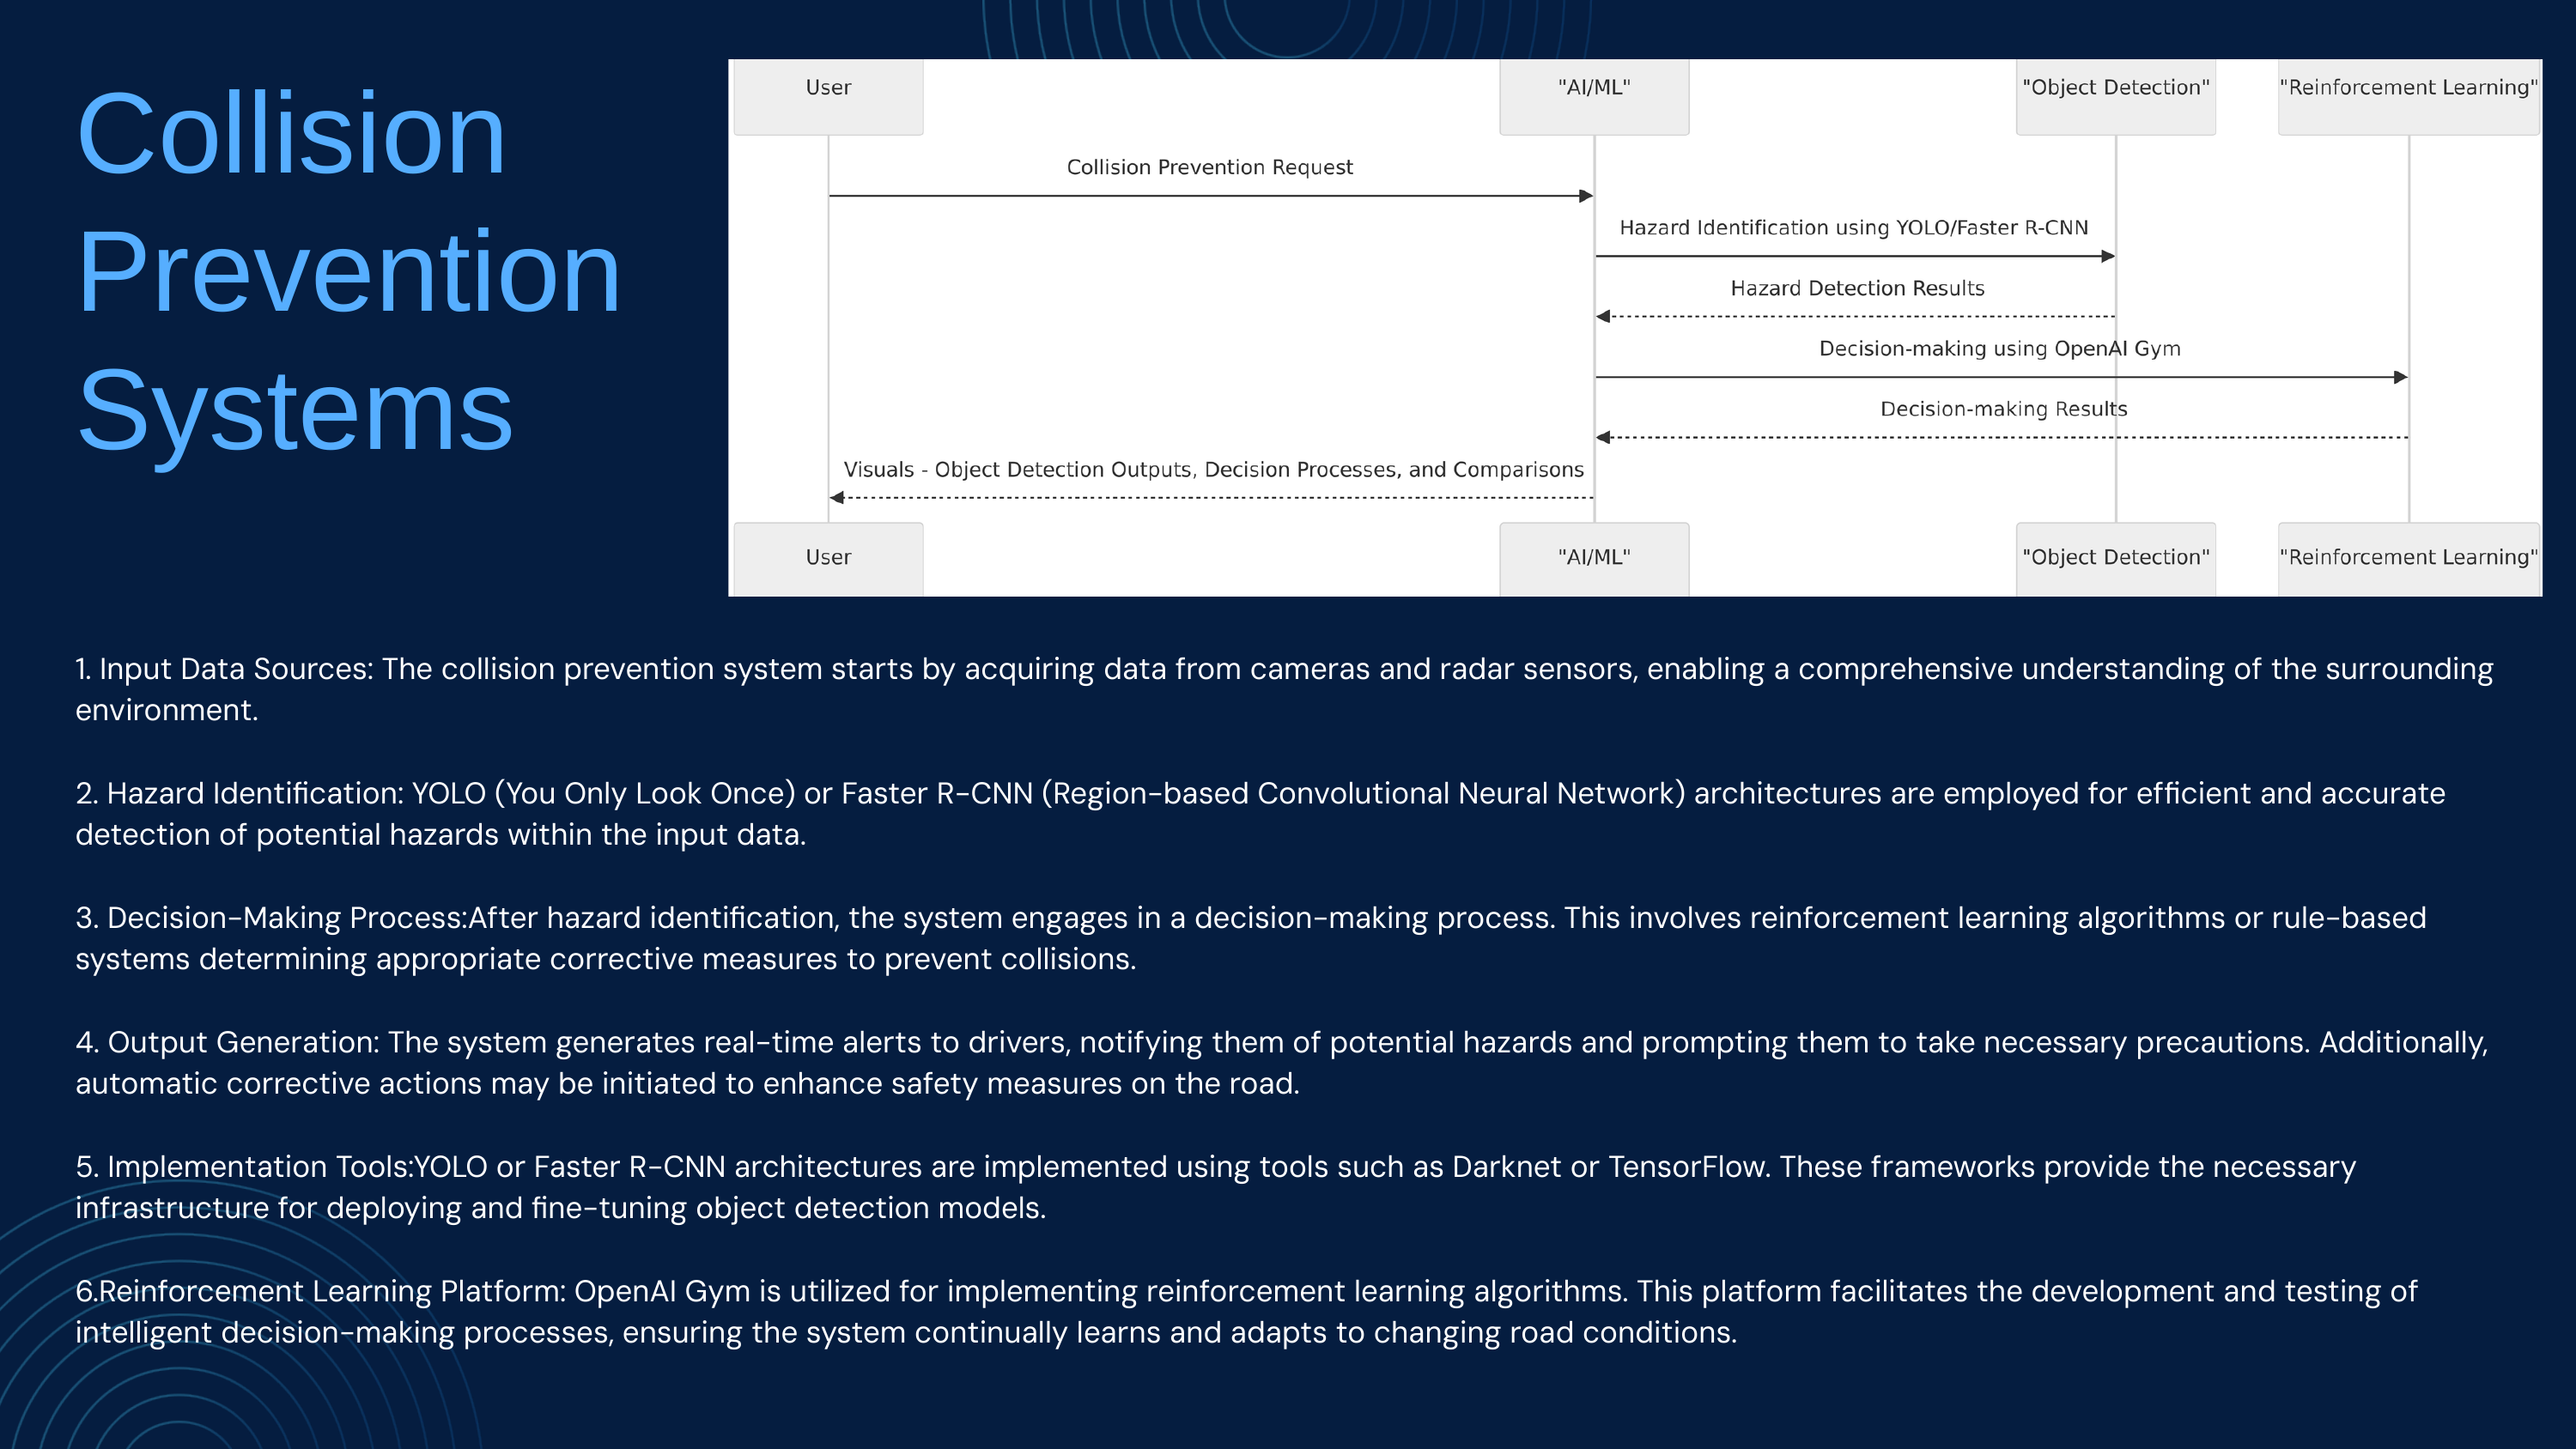

Collision Prevention Systems

1. Input Data Sources: The collision prevention system starts by acquiring data from cameras and radar sensors, enabling a comprehensive understanding of the surrounding environment.

2. Hazard Identification: YOLO (You Only Look Once) or Faster R-CNN (Region-based Convolutional Neural Network) architectures are employed for efficient and accurate detection of potential hazards within the input data.

3. Decision-Making Process:After hazard identification, the system engages in a decision-making process. This involves reinforcement learning algorithms or rule-based systems determining appropriate corrective measures to prevent collisions.

4. Output Generation: The system generates real-time alerts to drivers, notifying them of potential hazards and prompting them to take necessary precautions. Additionally, automatic corrective actions may be initiated to enhance safety measures on the road.

5. Implementation Tools:YOLO or Faster R-CNN architectures are implemented using tools such as Darknet or TensorFlow. These frameworks provide the necessary infrastructure for deploying and fine-tuning object detection models.

6.Reinforcement Learning Platform: OpenAI Gym is utilized for implementing reinforcement learning algorithms. This platform facilitates the development and testing of intelligent decision-making processes, ensuring the system continually learns and adapts to changing road conditions.